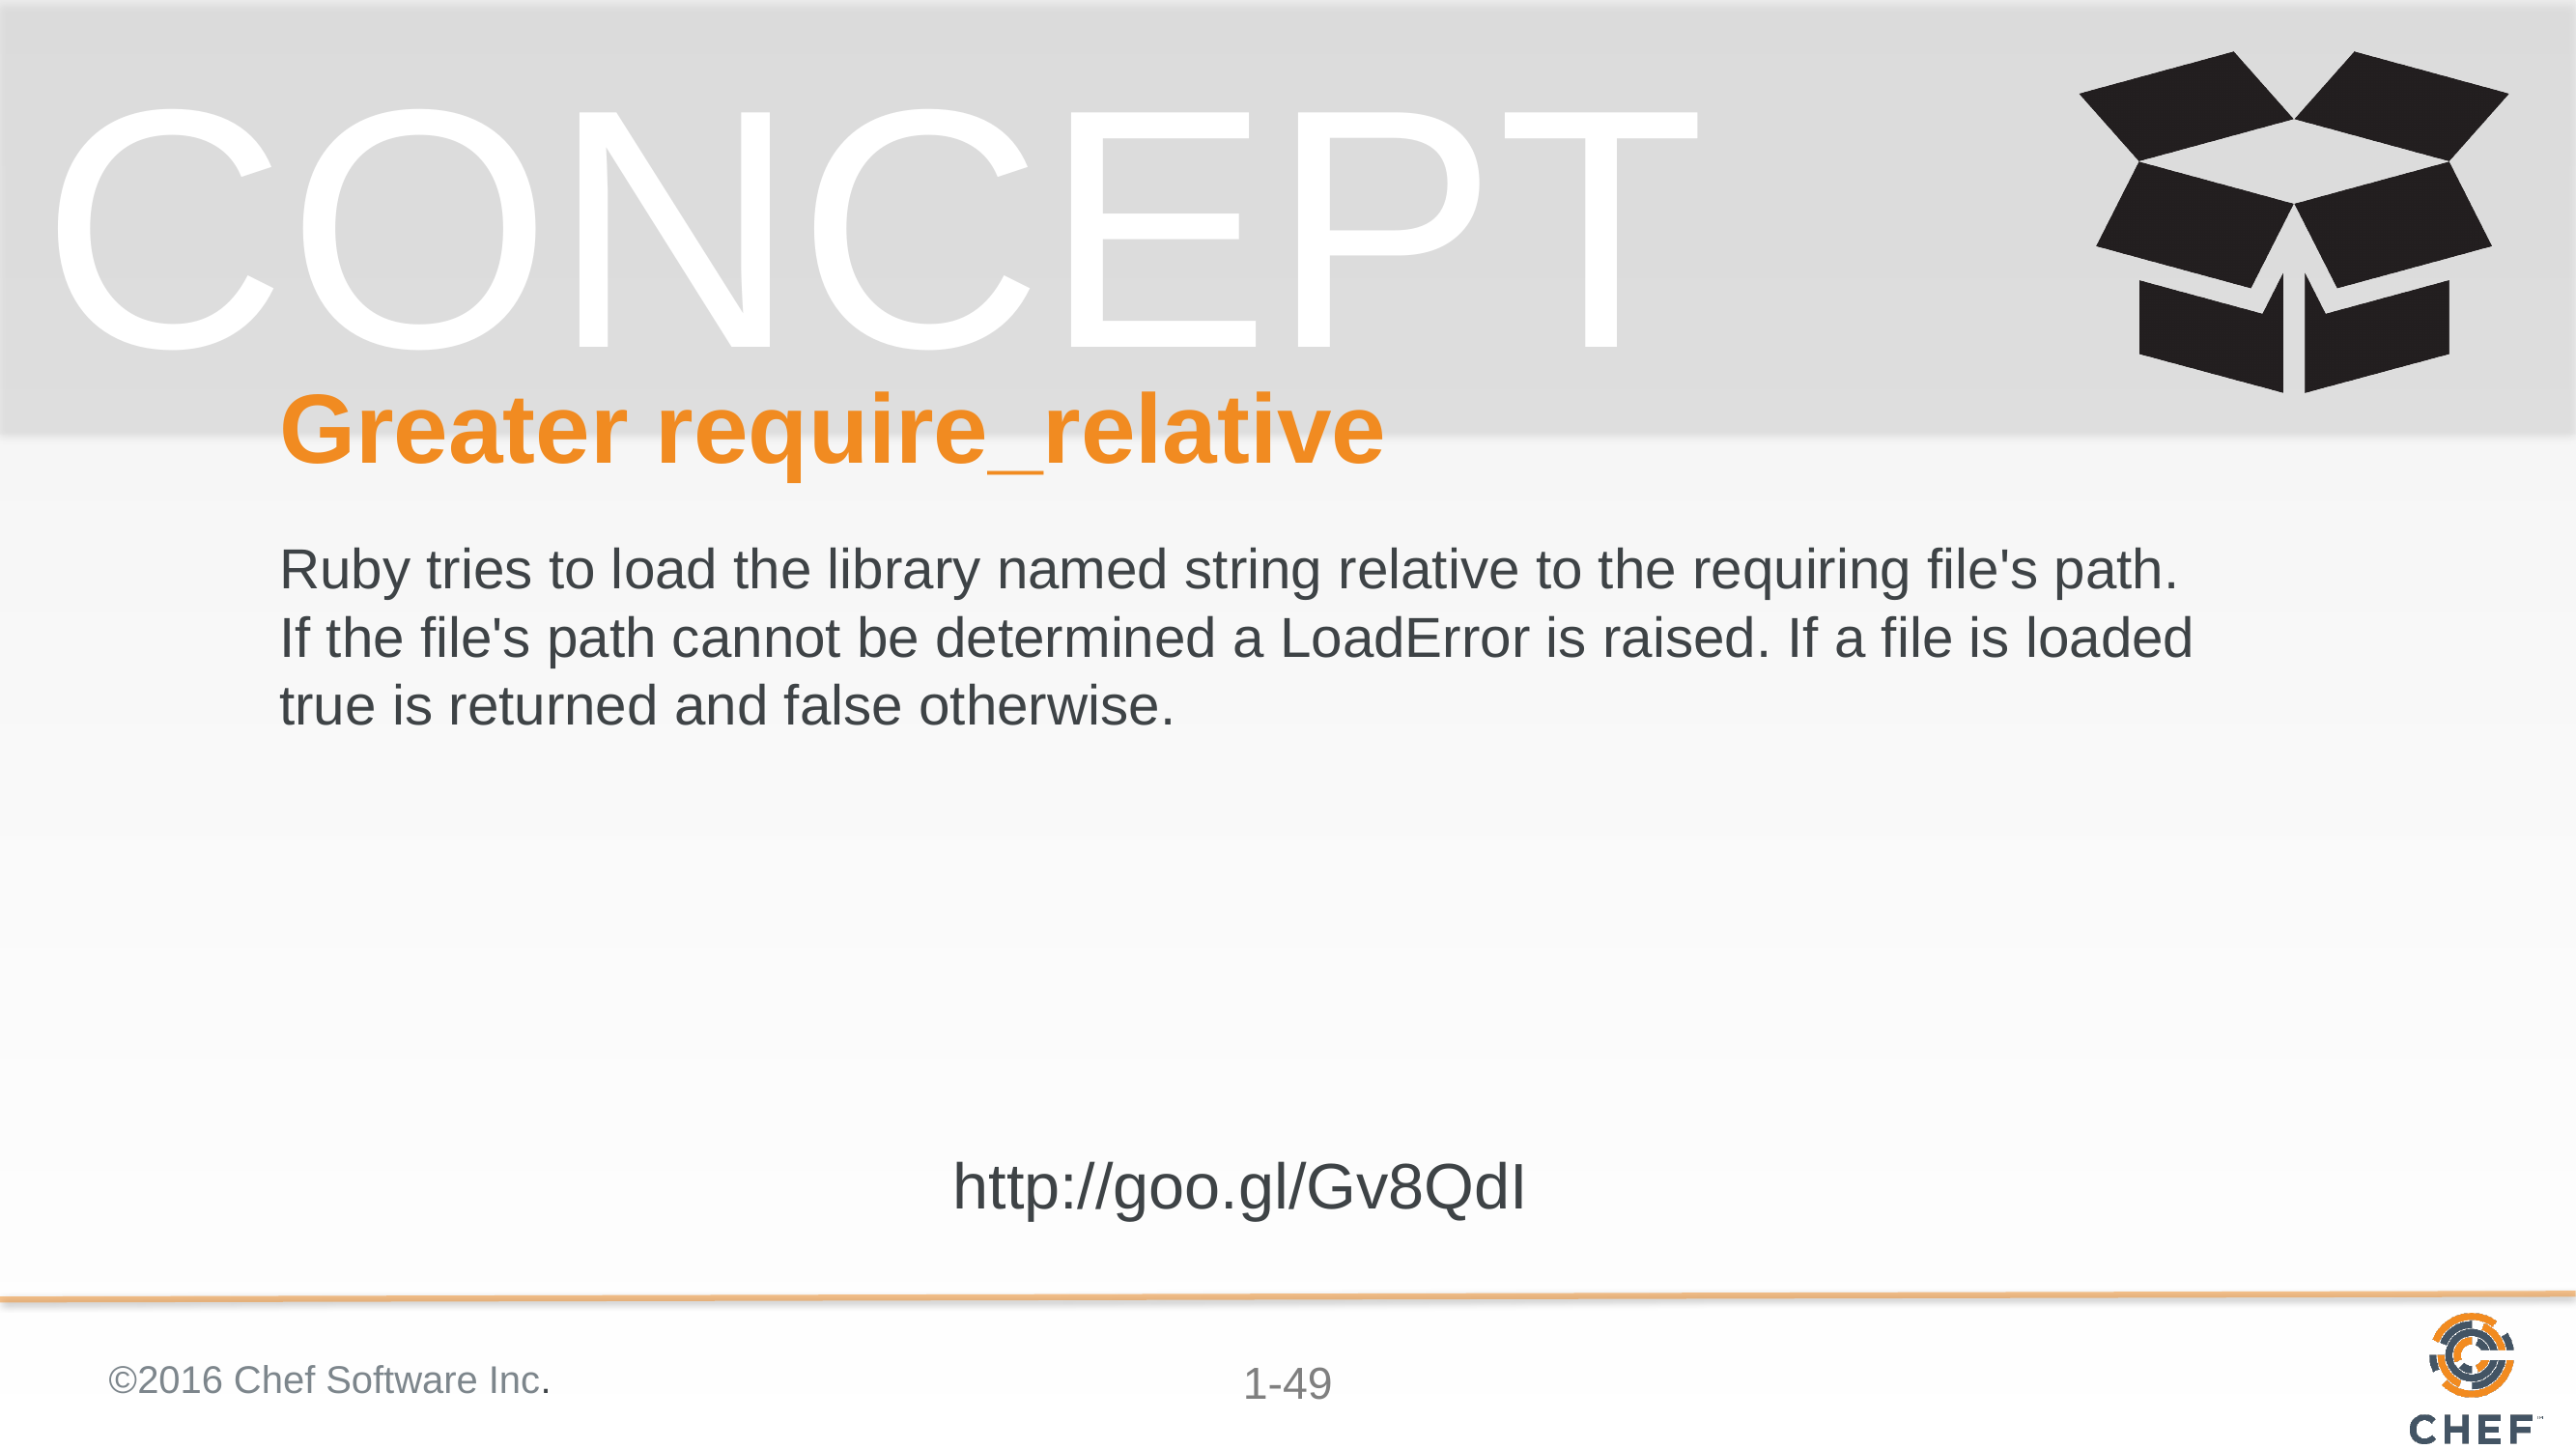

# Greater require_relative
Ruby tries to load the library named string relative to the requiring file's path. If the file's path cannot be determined a LoadError is raised. If a file is loaded true is returned and false otherwise.
http://goo.gl/Gv8QdI